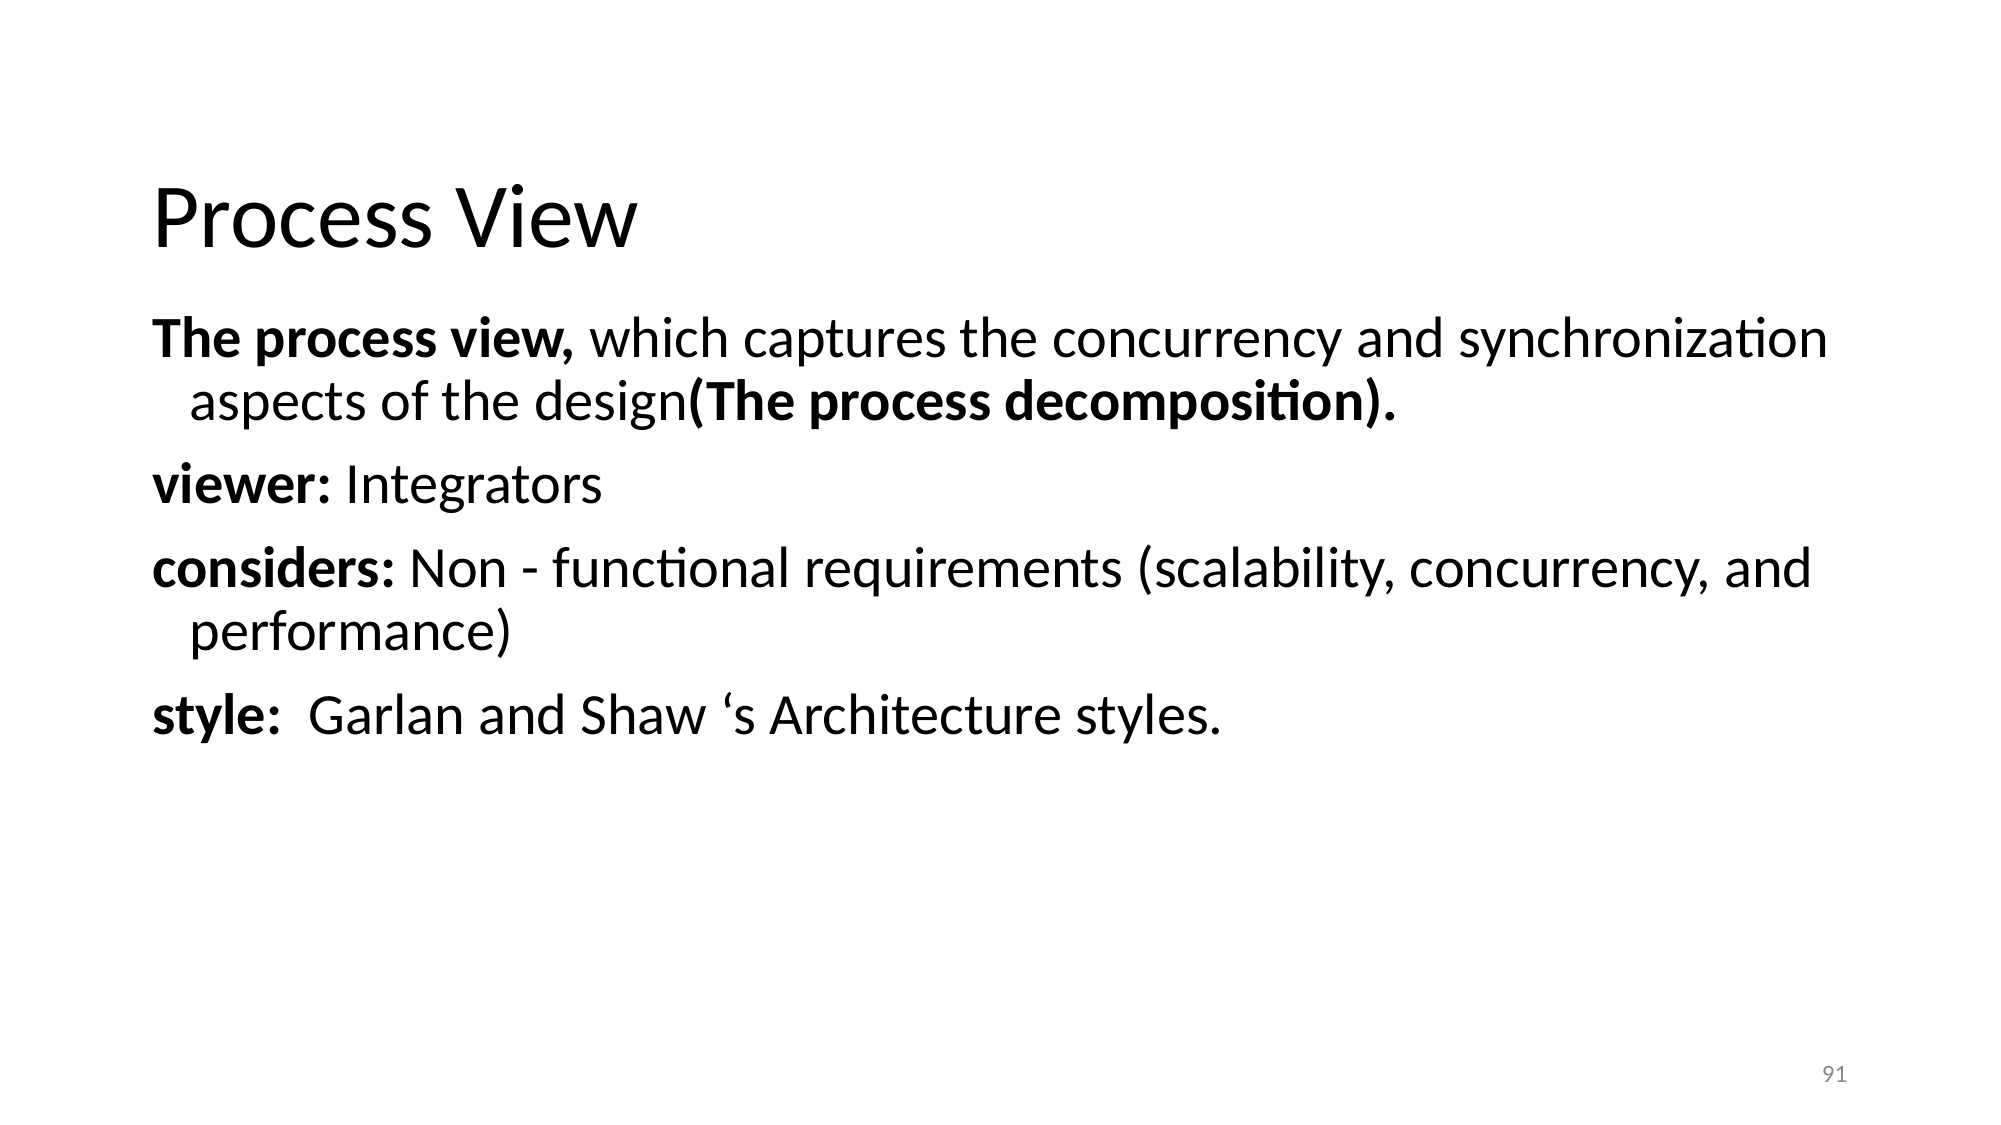

# Process View
The process view, which captures the concurrency and synchronization aspects of the design(The process decomposition).
viewer: Integrators
considers: Non - functional requirements (scalability, concurrency, and performance)
style:  Garlan and Shaw ‘s Architecture styles.
91